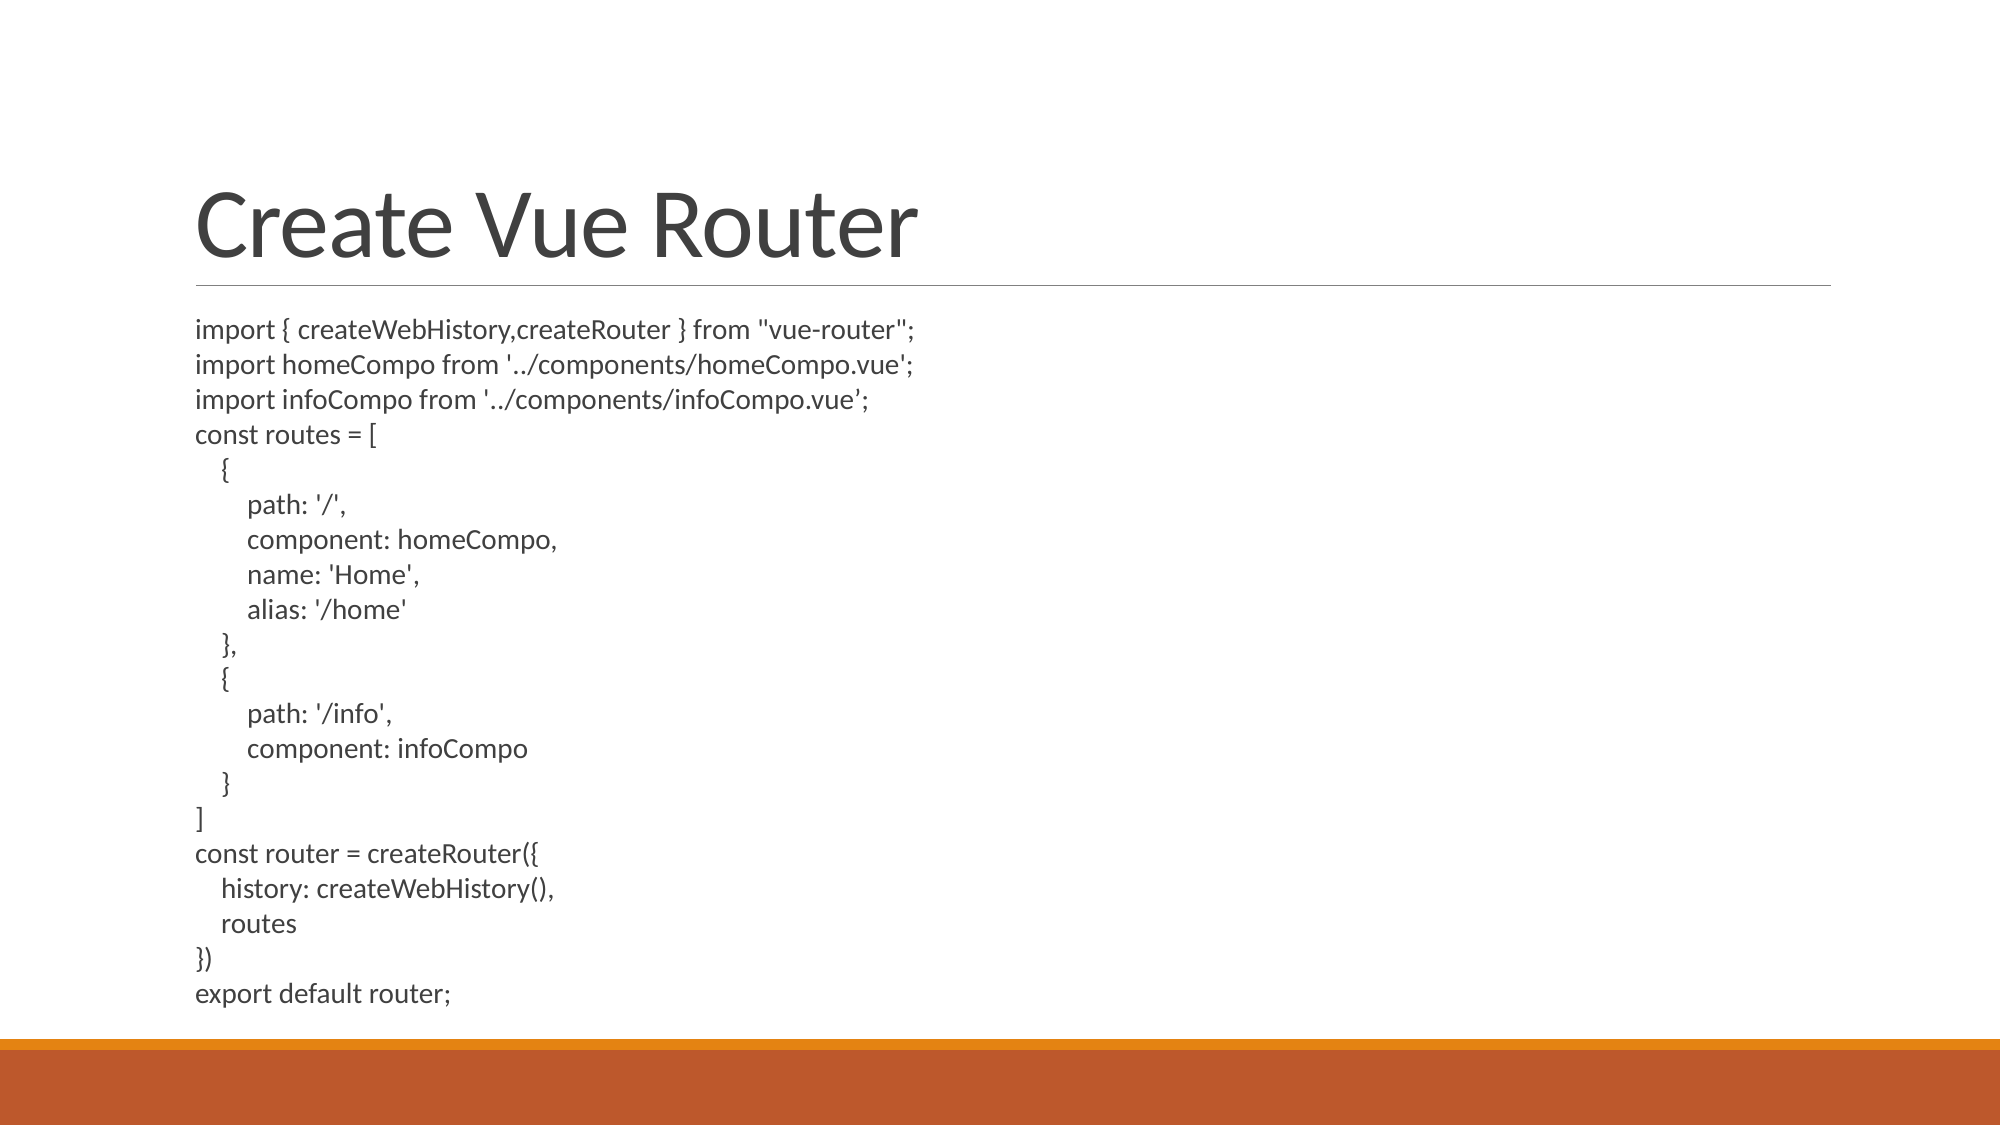

# Create Vue Router
import { createWebHistory,createRouter } from "vue-router";
import homeCompo from '../components/homeCompo.vue';
import infoCompo from '../components/infoCompo.vue’;
const routes = [
    {
        path: '/',
        component: homeCompo,
        name: 'Home',
        alias: '/home'
    },
    {
        path: '/info',
        component: infoCompo
    }
]
const router = createRouter({
    history: createWebHistory(),
    routes
})
export default router;